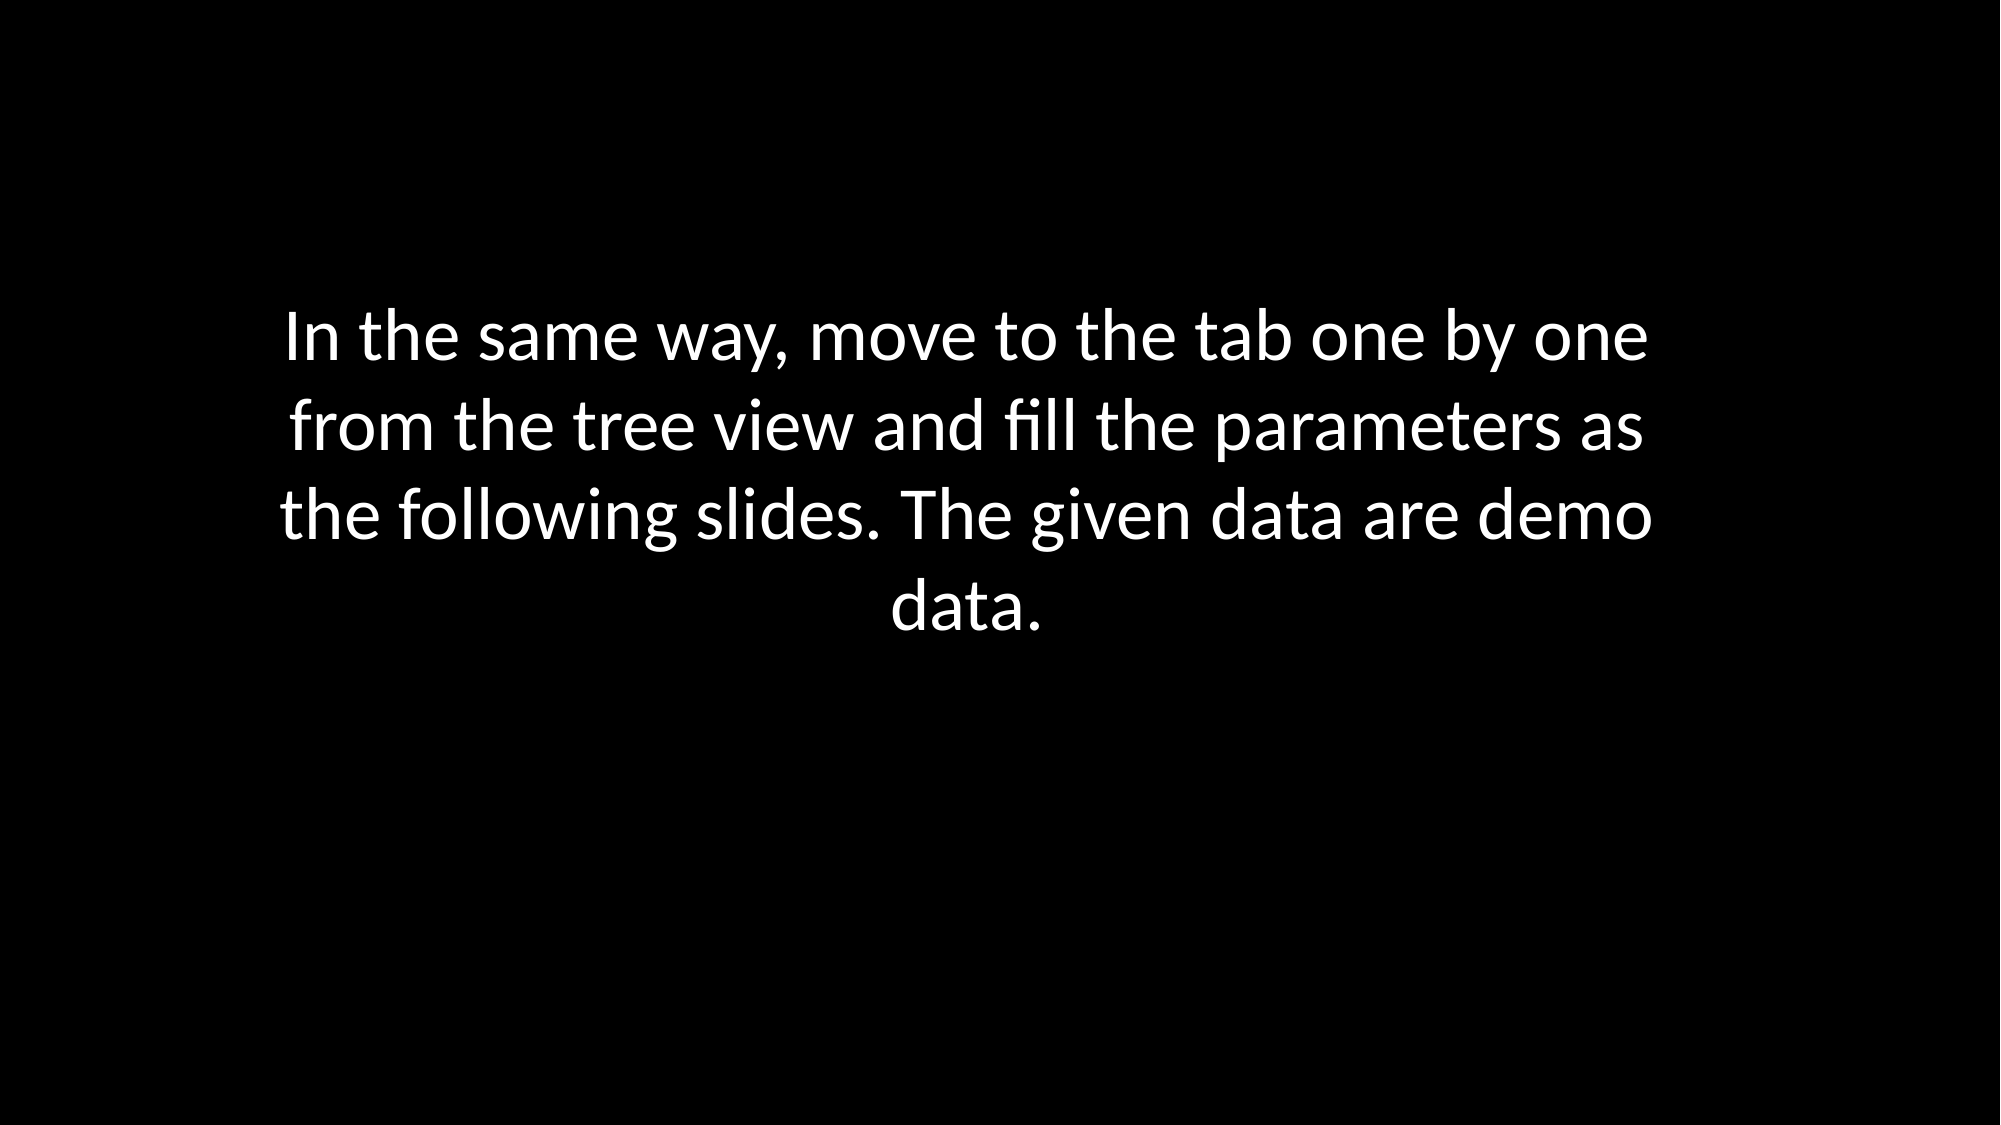

In the same way, move to the tab one by one from the tree view and fill the parameters as the following slides. The given data are demo data.